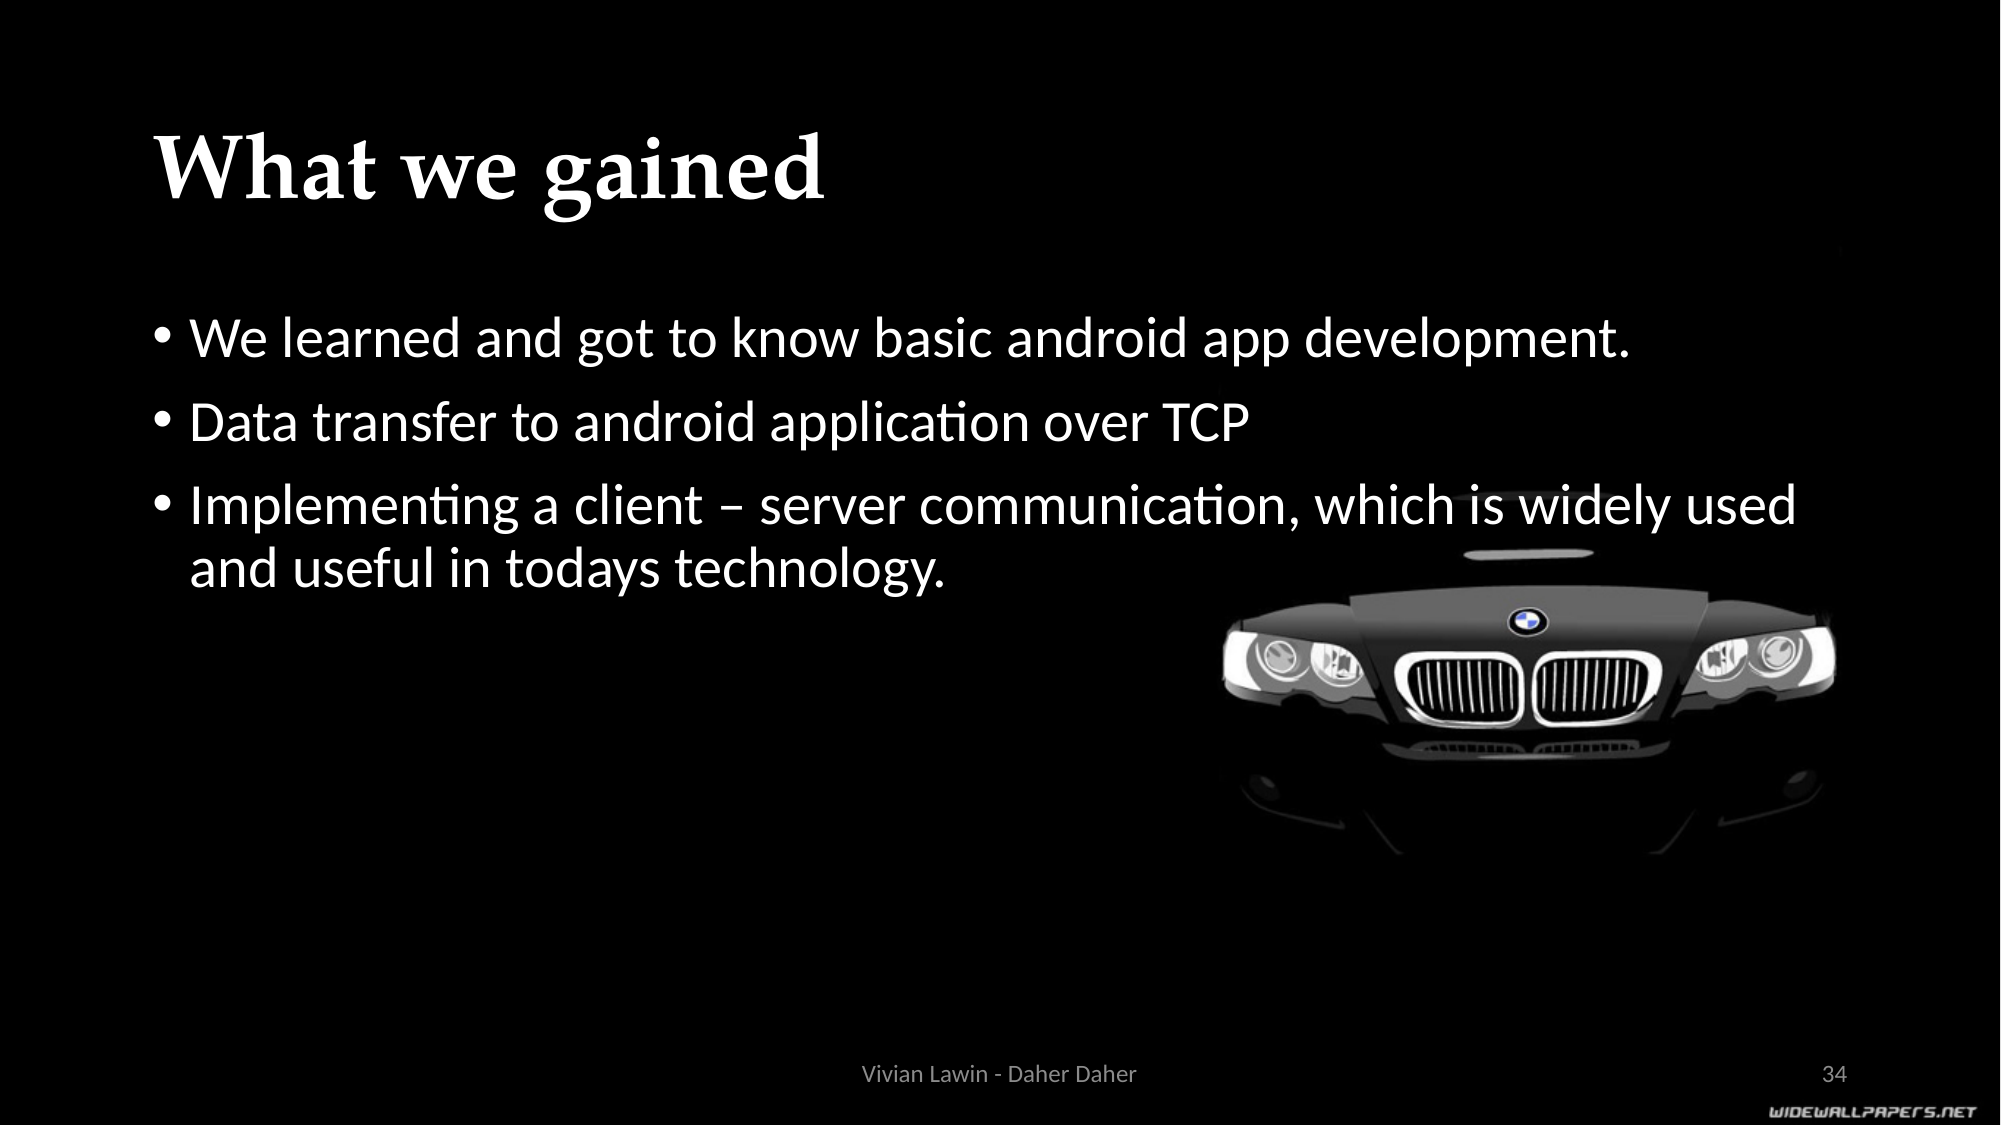

# What we gained
We learned and got to know basic android app development.
Data transfer to android application over TCP
Implementing a client – server communication, which is widely used and useful in todays technology.
Vivian Lawin - Daher Daher
34